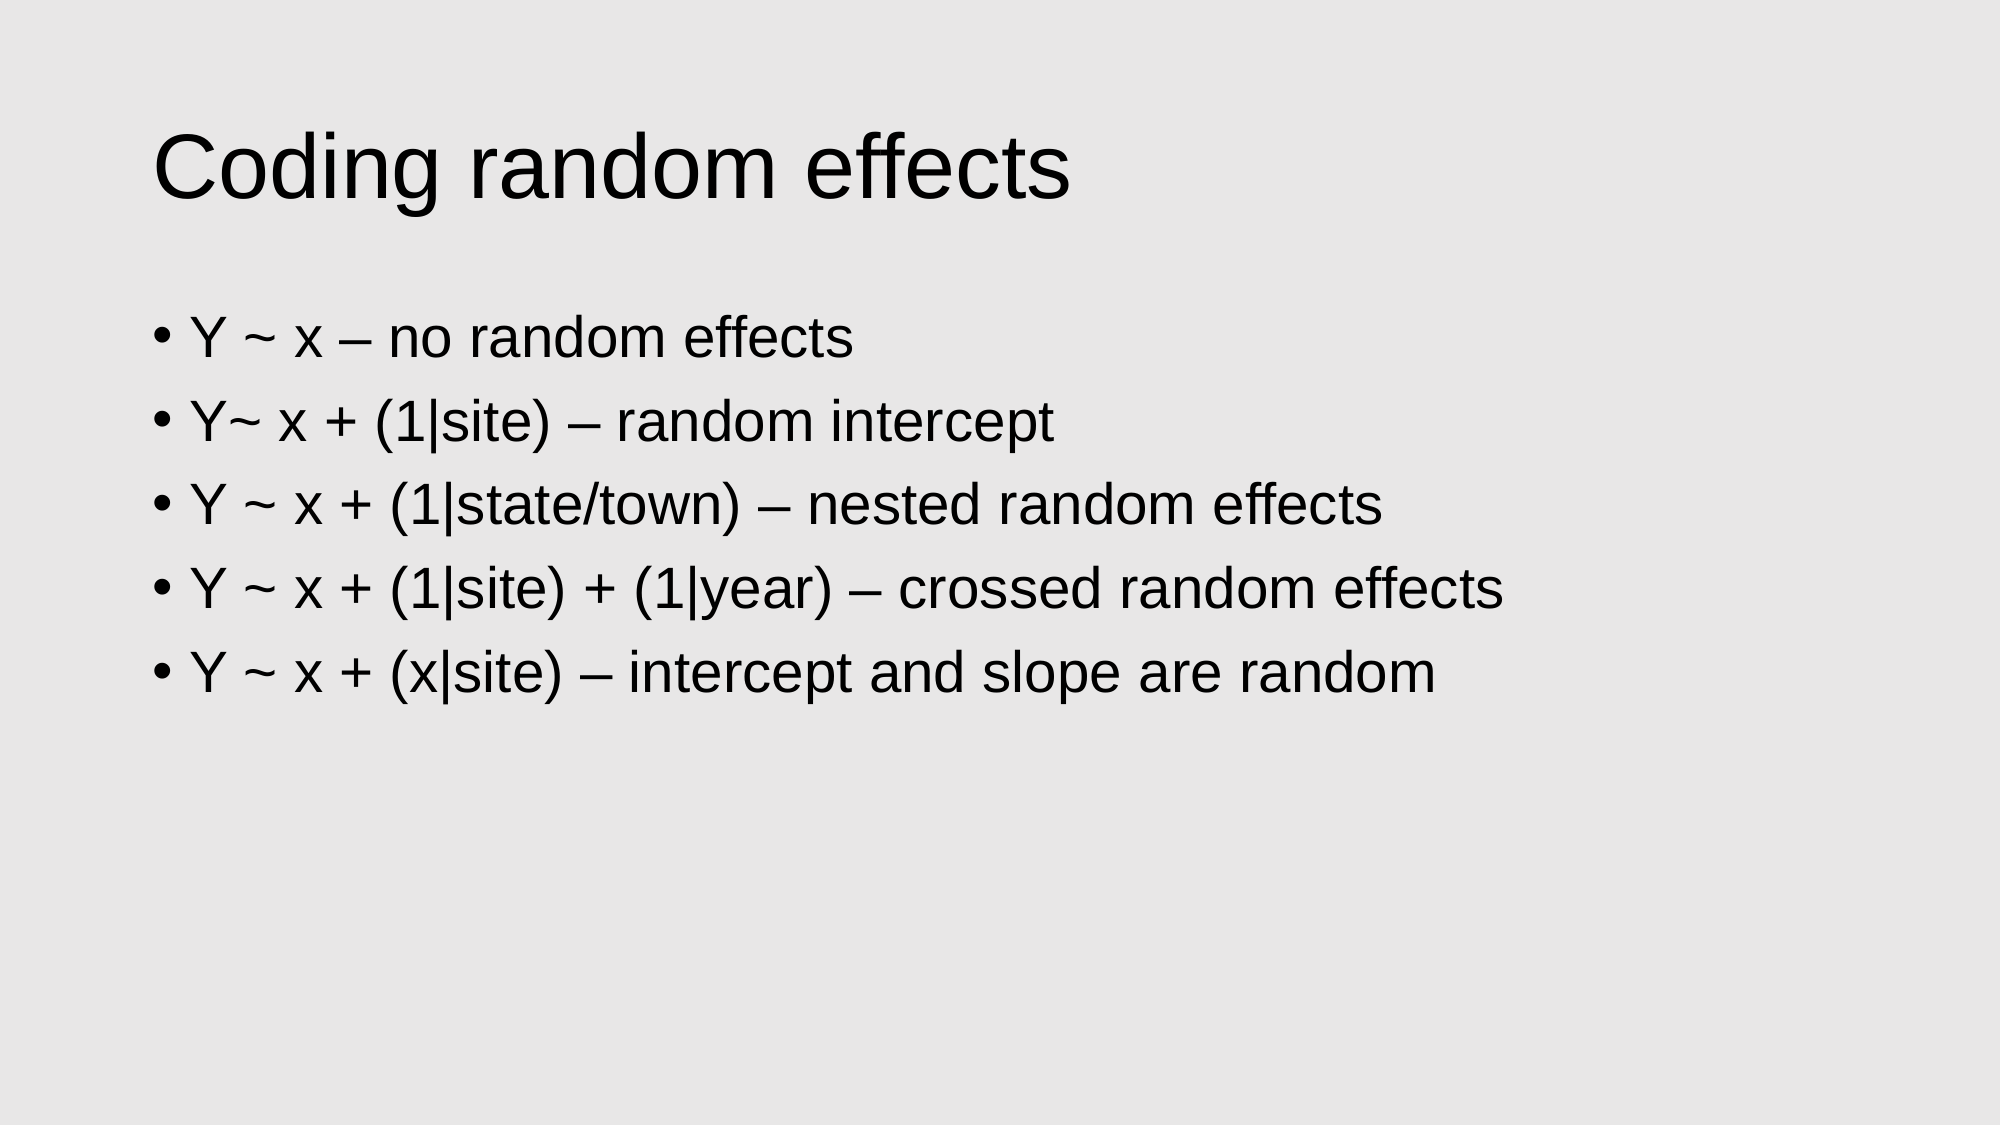

# Coding random effects
Y ~ x – no random effects
Y~ x + (1|site) – random intercept
Y ~ x + (1|state/town) – nested random effects
Y ~ x + (1|site) + (1|year) – crossed random effects
Y ~ x + (x|site) – intercept and slope are random